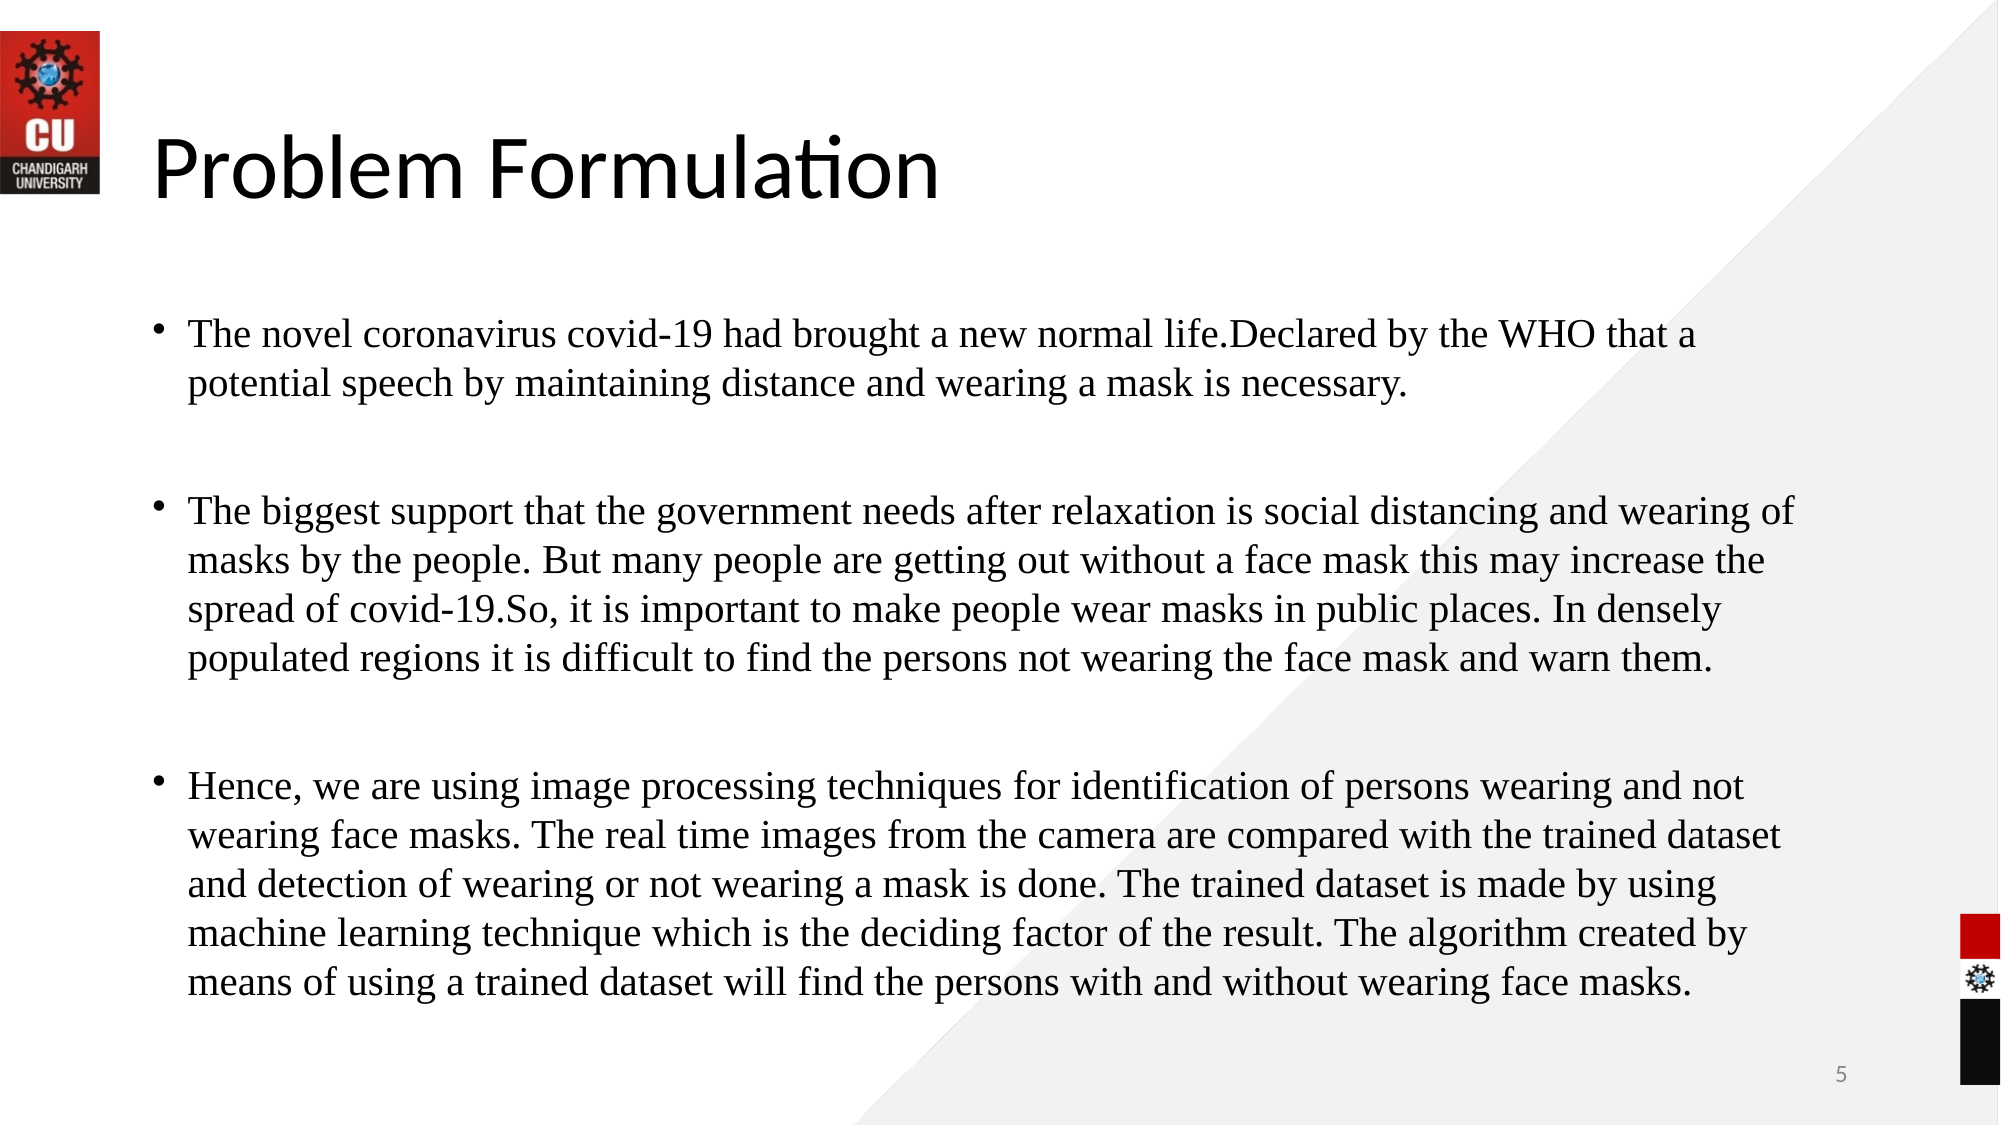

# Problem Formulation
The novel coronavirus covid-19 had brought a new normal life.Declared by the WHO that a potential speech by maintaining distance and wearing a mask is necessary.
The biggest support that the government needs after relaxation is social distancing and wearing of masks by the people. But many people are getting out without a face mask this may increase the spread of covid-19.So, it is important to make people wear masks in public places. In densely populated regions it is difficult to find the persons not wearing the face mask and warn them.
Hence, we are using image processing techniques for identification of persons wearing and not wearing face masks. The real time images from the camera are compared with the trained dataset and detection of wearing or not wearing a mask is done. The trained dataset is made by using machine learning technique which is the deciding factor of the result. The algorithm created by means of using a trained dataset will find the persons with and without wearing face masks.
5